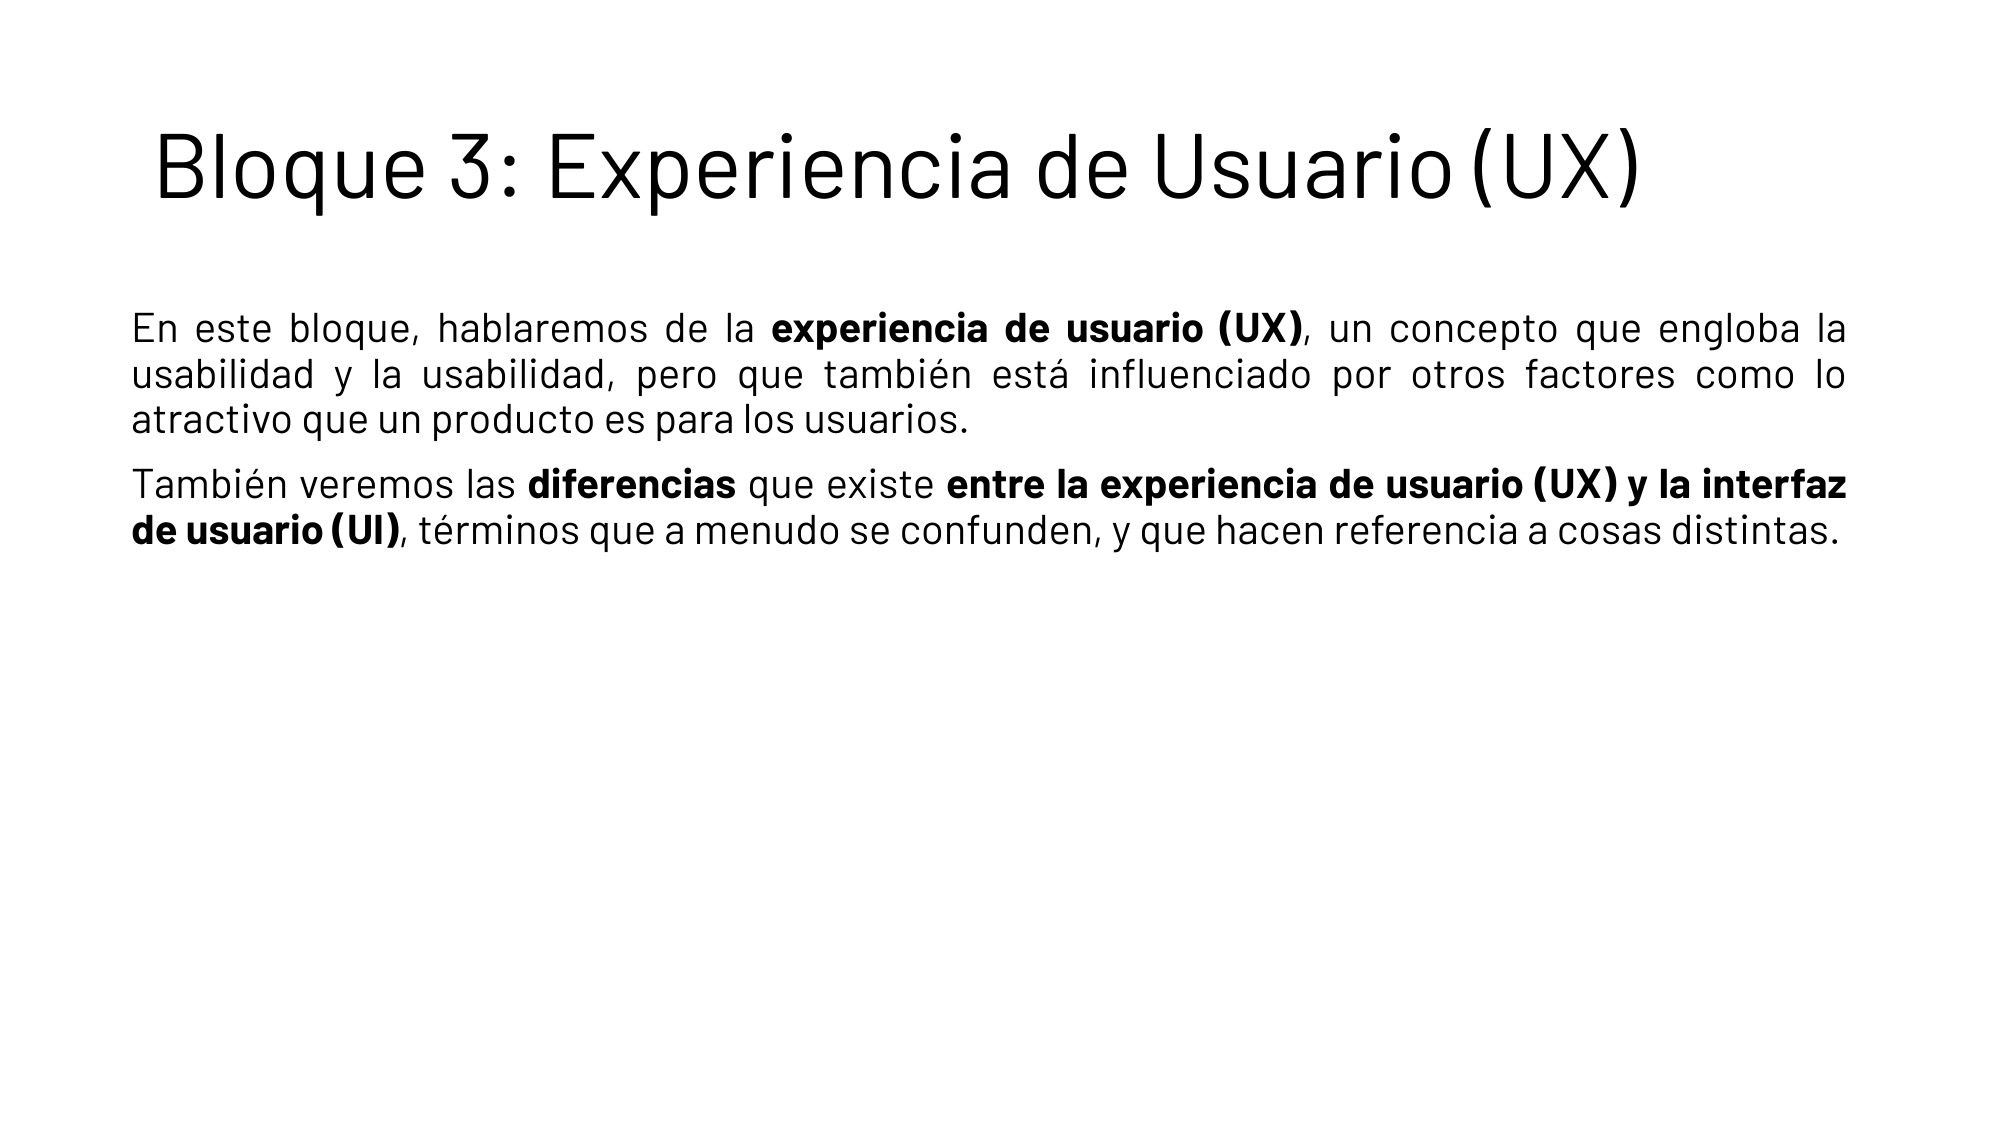

# Bloque 3: Experiencia de Usuario (UX)
En este bloque, hablaremos de la experiencia de usuario (UX), un concepto que engloba la usabilidad y la usabilidad, pero que también está influenciado por otros factores como lo atractivo que un producto es para los usuarios.
También veremos las diferencias que existe entre la experiencia de usuario (UX) y la interfaz de usuario (UI), términos que a menudo se confunden, y que hacen referencia a cosas distintas.